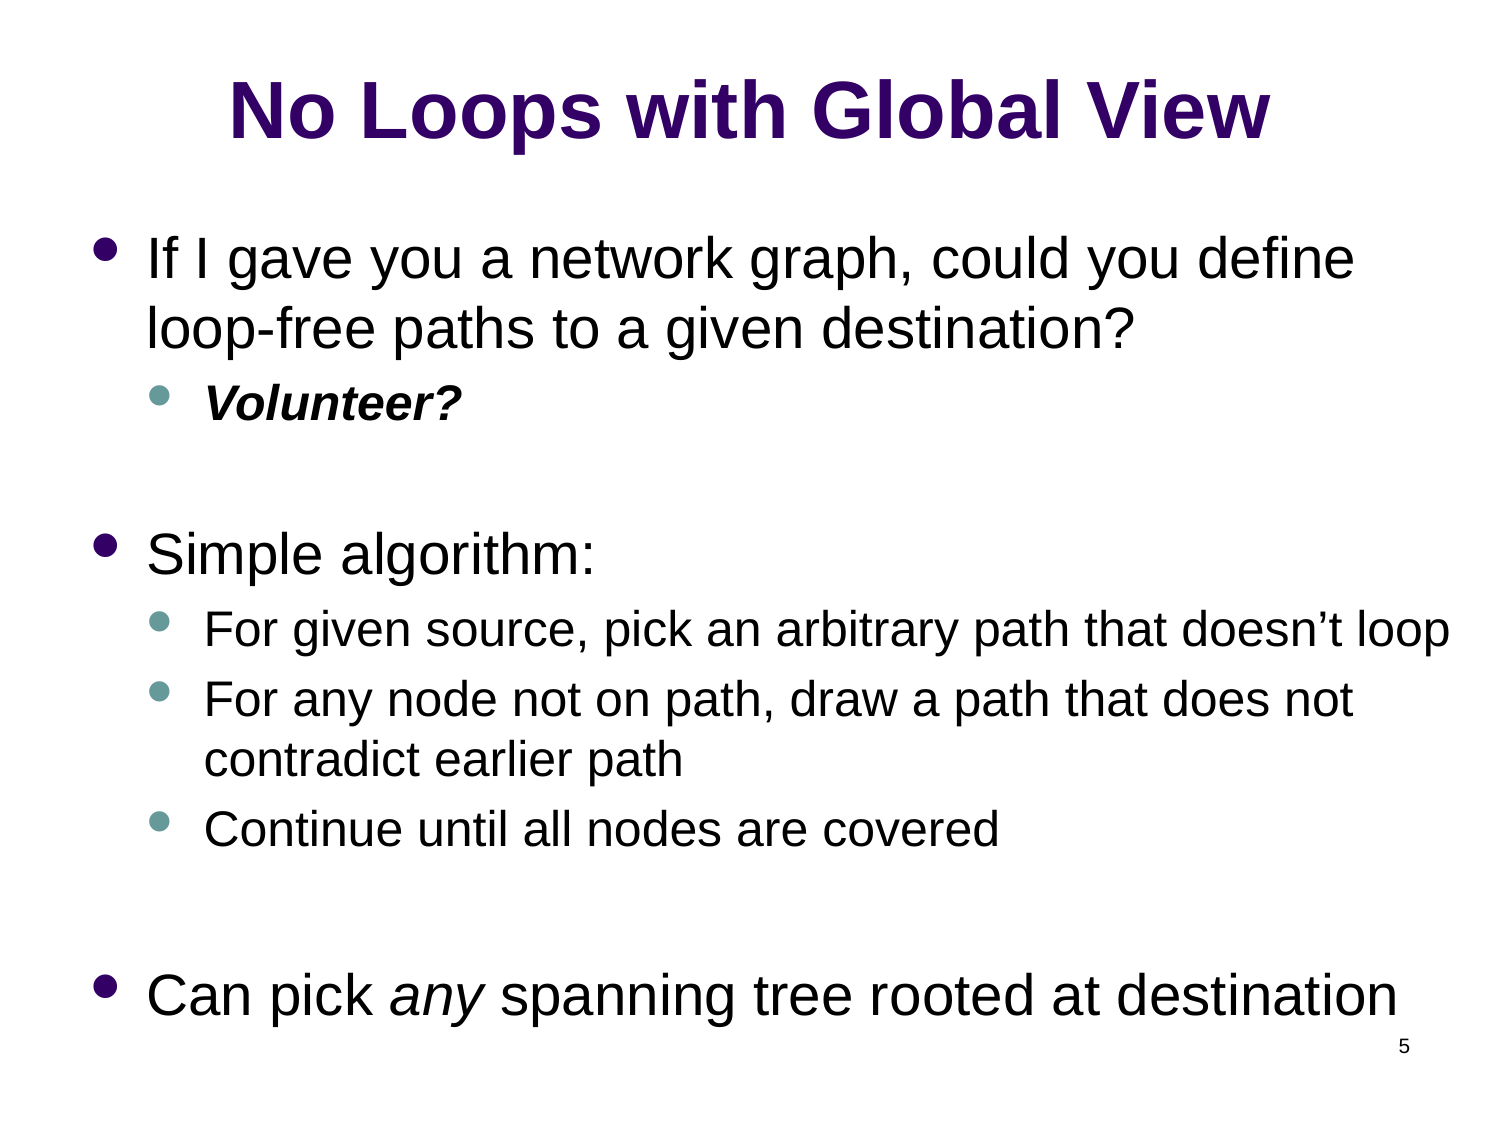

# No Loops with Global View
If I gave you a network graph, could you define loop-free paths to a given destination?
Volunteer?

Simple algorithm:
For given source, pick an arbitrary path that doesn’t loop
For any node not on path, draw a path that does not contradict earlier path
Continue until all nodes are covered

Can pick any spanning tree rooted at destination
5